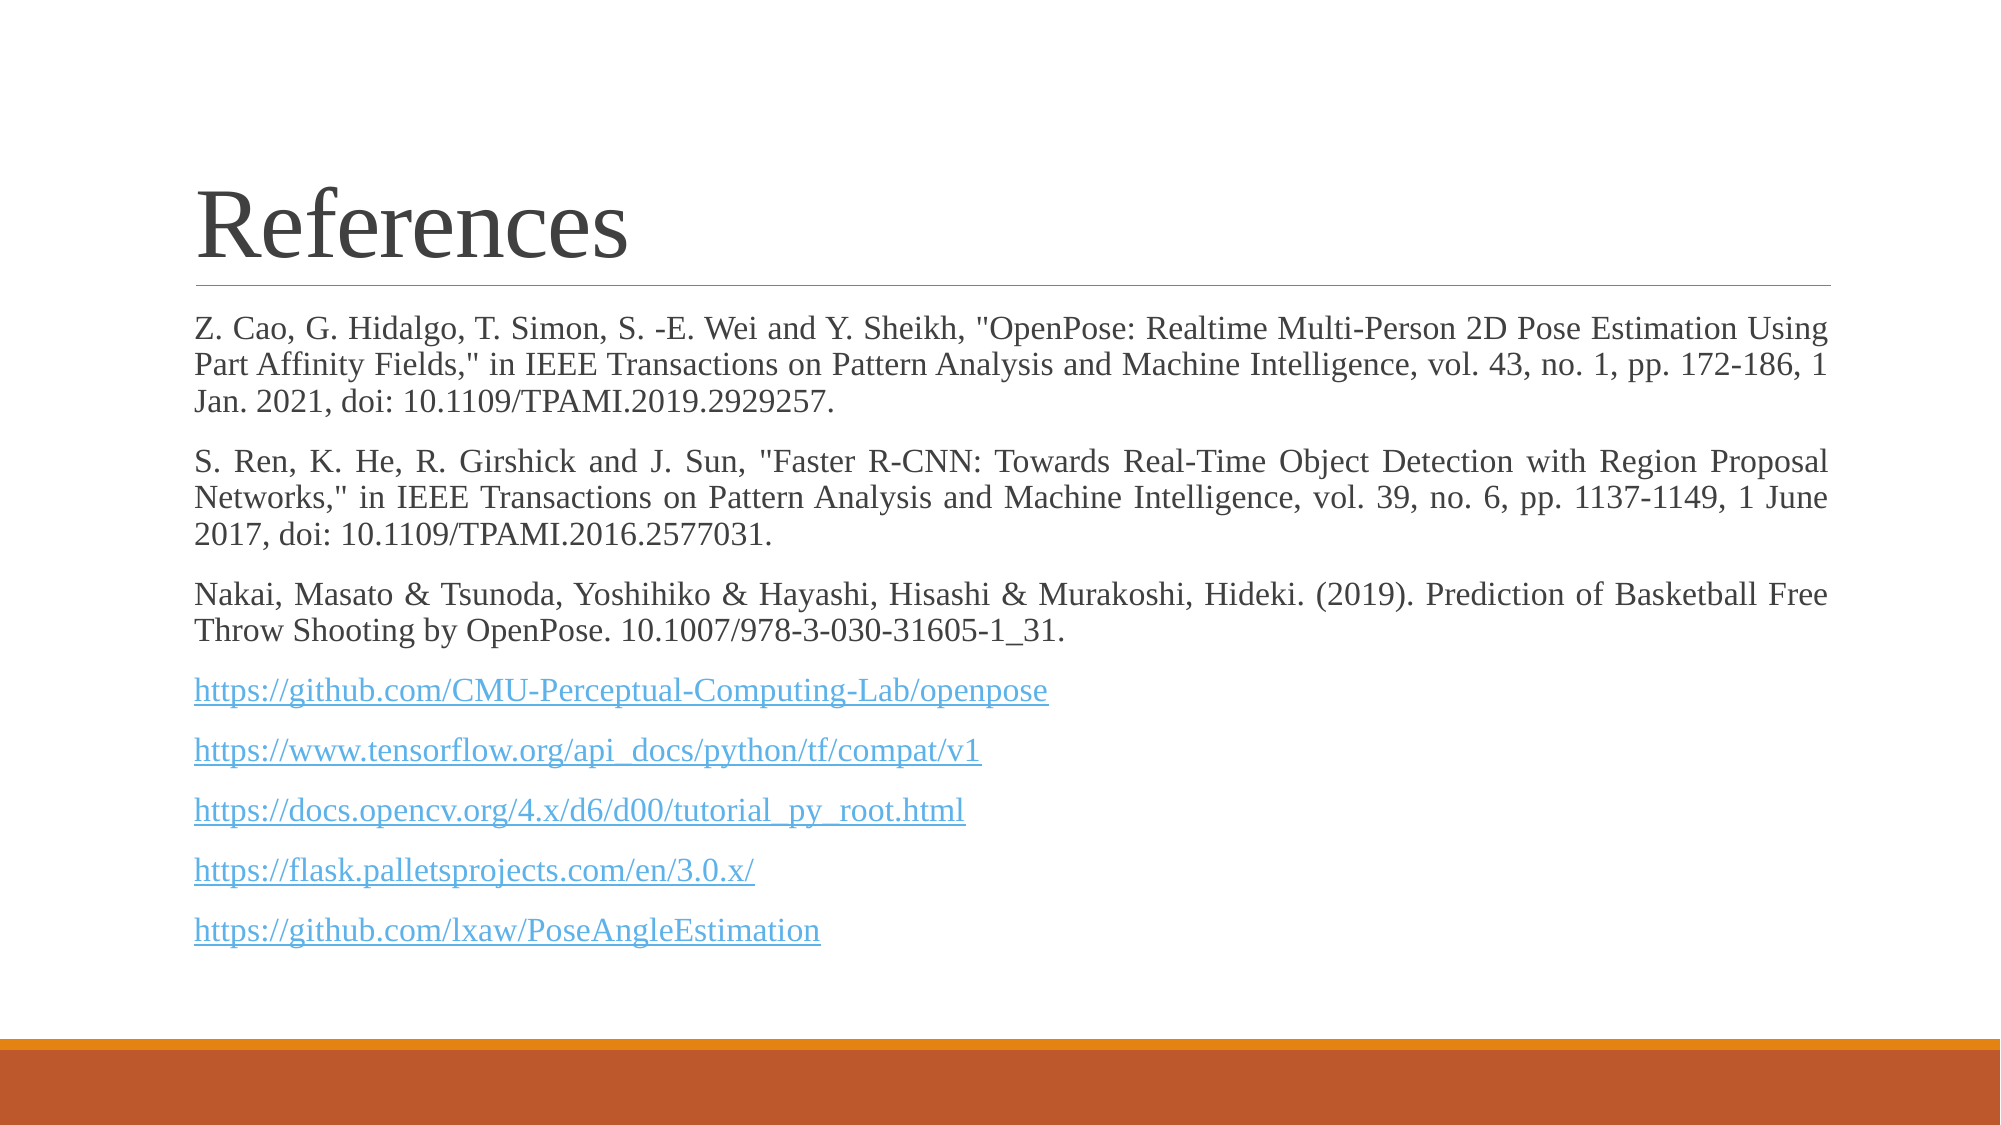

# References
Z. Cao, G. Hidalgo, T. Simon, S. -E. Wei and Y. Sheikh, "OpenPose: Realtime Multi-Person 2D Pose Estimation Using Part Affinity Fields," in IEEE Transactions on Pattern Analysis and Machine Intelligence, vol. 43, no. 1, pp. 172-186, 1 Jan. 2021, doi: 10.1109/TPAMI.2019.2929257.
S. Ren, K. He, R. Girshick and J. Sun, "Faster R-CNN: Towards Real-Time Object Detection with Region Proposal Networks," in IEEE Transactions on Pattern Analysis and Machine Intelligence, vol. 39, no. 6, pp. 1137-1149, 1 June 2017, doi: 10.1109/TPAMI.2016.2577031.
Nakai, Masato & Tsunoda, Yoshihiko & Hayashi, Hisashi & Murakoshi, Hideki. (2019). Prediction of Basketball Free Throw Shooting by OpenPose. 10.1007/978-3-030-31605-1_31.
https://github.com/CMU-Perceptual-Computing-Lab/openpose
https://www.tensorflow.org/api_docs/python/tf/compat/v1
https://docs.opencv.org/4.x/d6/d00/tutorial_py_root.html
https://flask.palletsprojects.com/en/3.0.x/
https://github.com/lxaw/PoseAngleEstimation